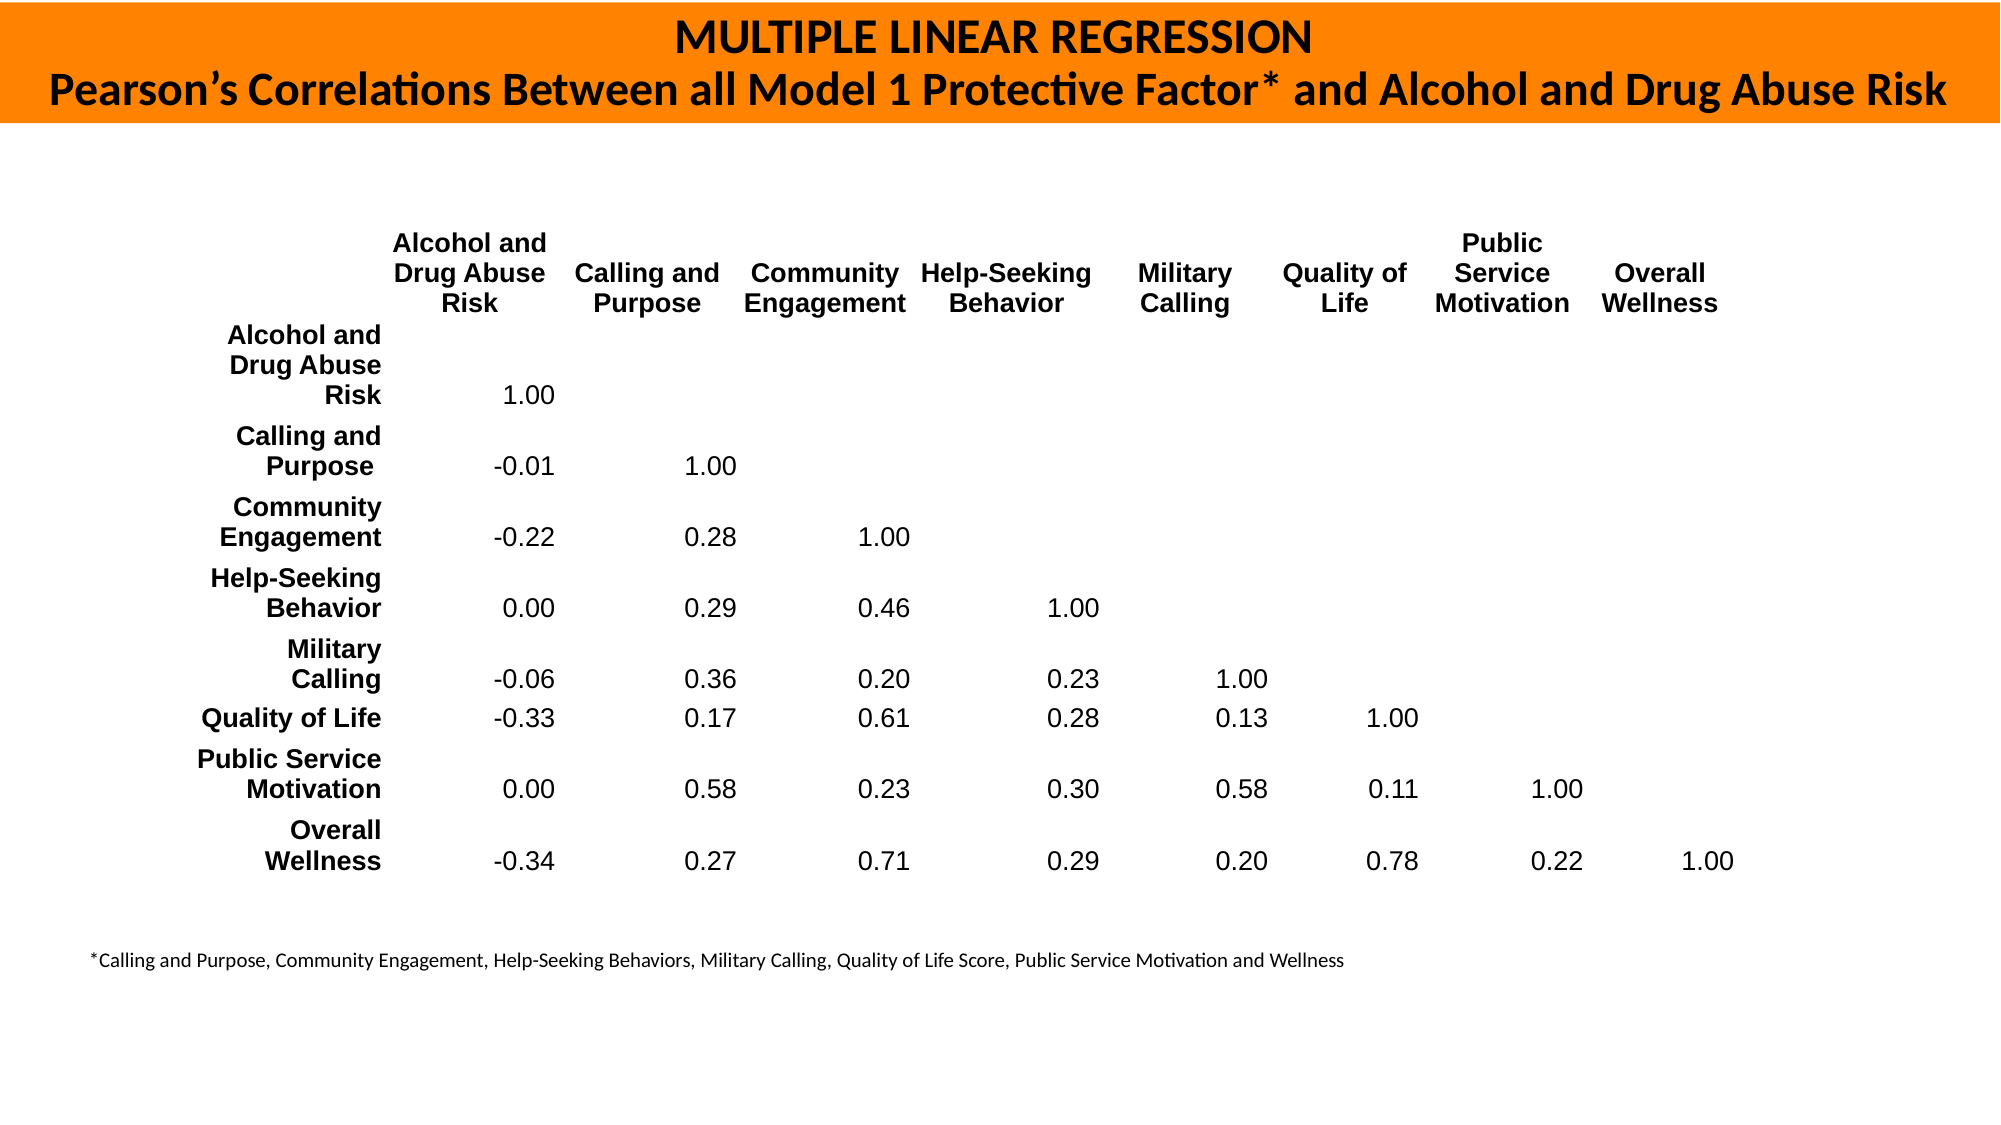

MULTIPLE LINEAR REGRESSION
Pearson’s Correlations Between all Model 1 Protective Factor* and Alcohol and Drug Abuse Risk
|  | Alcohol and Drug Abuse Risk | Calling and Purpose | Community Engagement | Help-Seeking Behavior | Military Calling | Quality of Life | Public Service Motivation | Overall Wellness |
| --- | --- | --- | --- | --- | --- | --- | --- | --- |
| Alcohol and Drug Abuse Risk | 1.00 |  |  |  |  |  |  |  |
| Calling and Purpose | -0.01 | 1.00 |  |  |  |  |  |  |
| Community Engagement | -0.22 | 0.28 | 1.00 |  |  |  |  |  |
| Help-Seeking Behavior | 0.00 | 0.29 | 0.46 | 1.00 |  |  |  |  |
| Military Calling | -0.06 | 0.36 | 0.20 | 0.23 | 1.00 |  |  |  |
| Quality of Life | -0.33 | 0.17 | 0.61 | 0.28 | 0.13 | 1.00 |  |  |
| Public Service Motivation | 0.00 | 0.58 | 0.23 | 0.30 | 0.58 | 0.11 | 1.00 |  |
| Overall Wellness | -0.34 | 0.27 | 0.71 | 0.29 | 0.20 | 0.78 | 0.22 | 1.00 |

*Calling and Purpose, Community Engagement, Help-Seeking Behaviors, Military Calling, Quality of Life Score, Public Service Motivation and Wellness